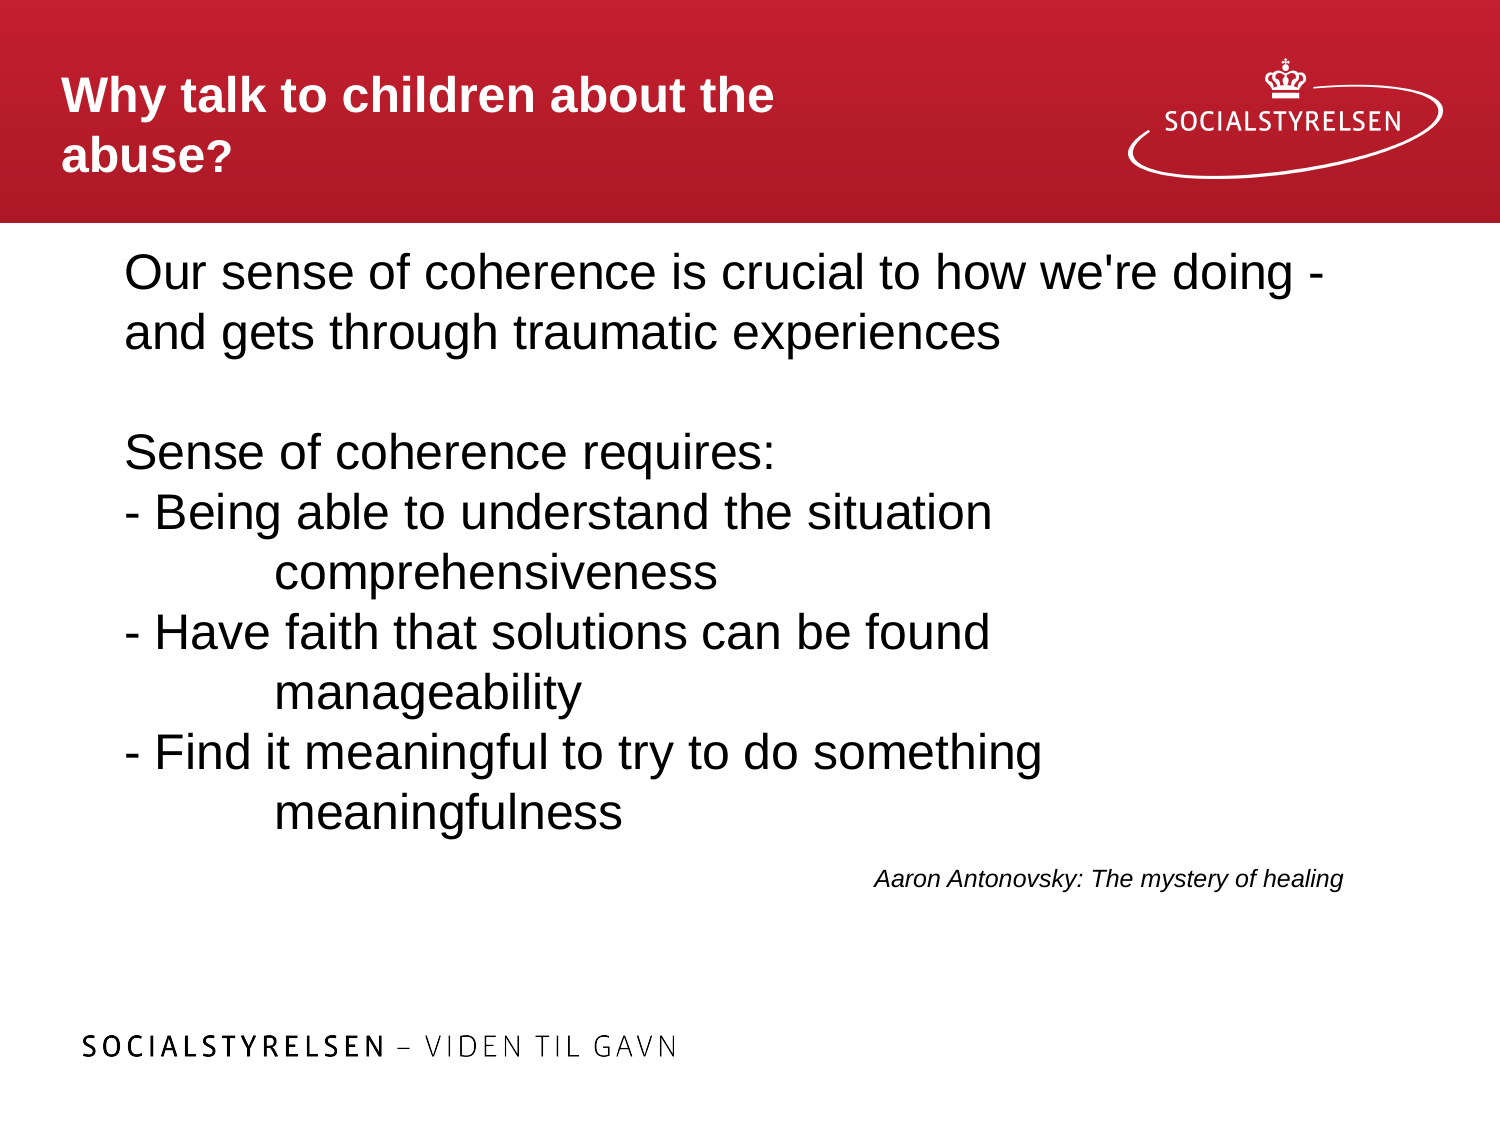

# Why talk to children about the abuse?
	Our sense of coherence is crucial to how we're doing - and gets through traumatic experiences
Sense of coherence requires:
- Being able to understand the situation
	comprehensiveness
- Have faith that solutions can be found
	manageability
- Find it meaningful to try to do something
	meaningfulness
						Aaron Antonovsky: The mystery of healing